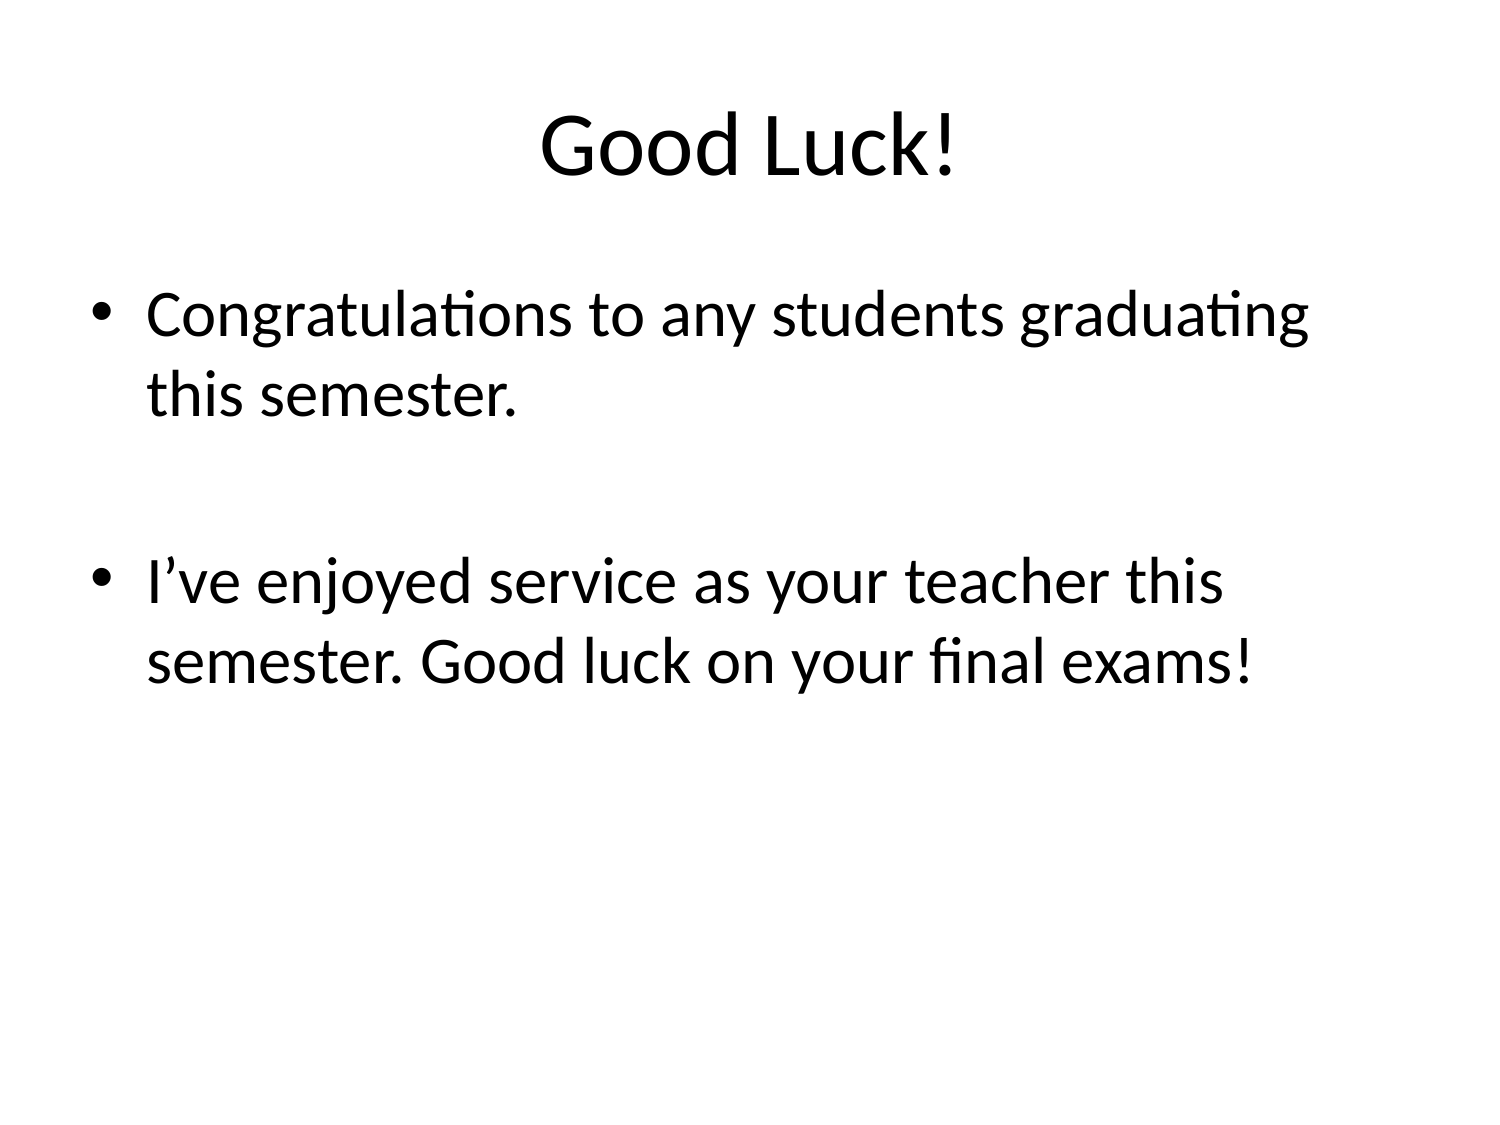

# Good Luck!
Congratulations to any students graduating this semester.

I’ve enjoyed service as your teacher this semester. Good luck on your final exams!